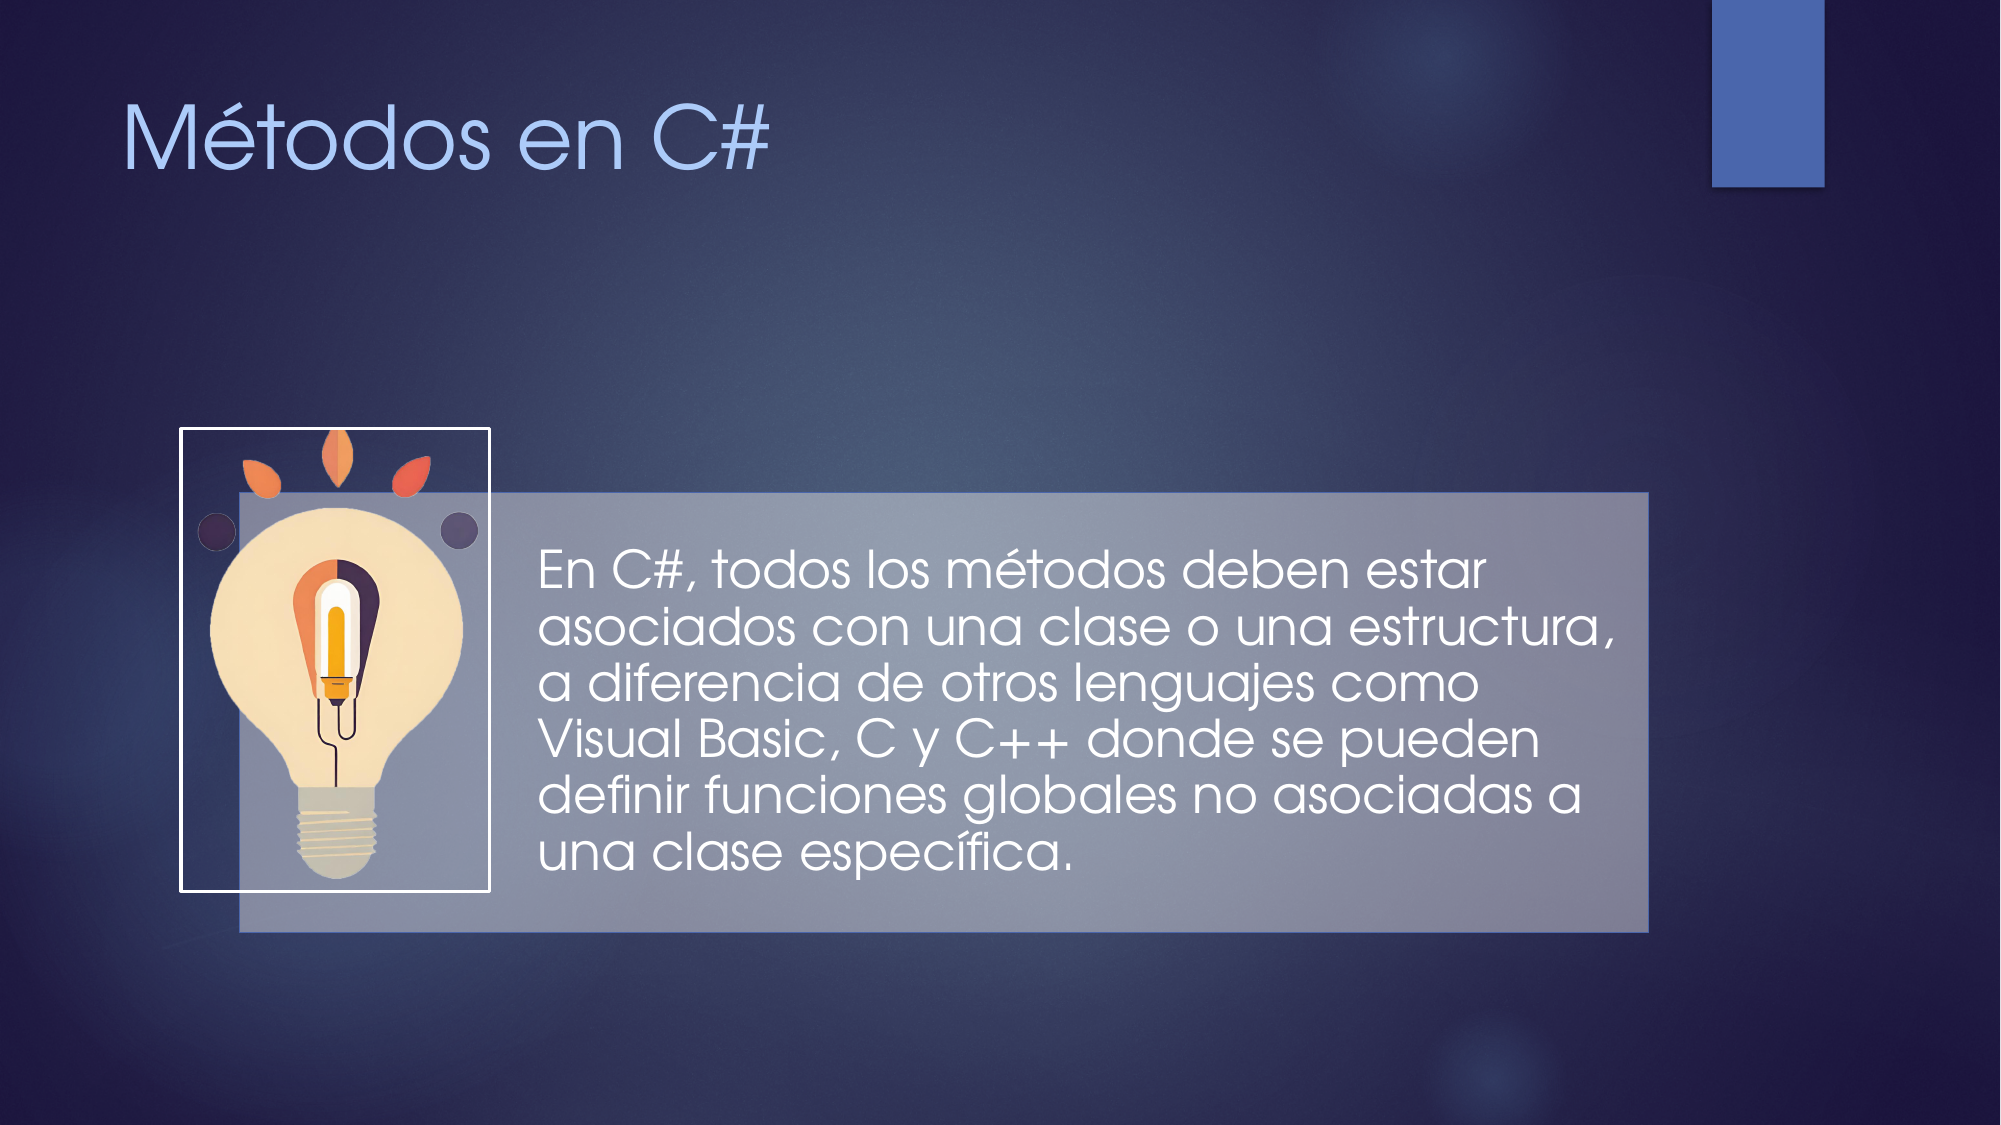

# Métodos en C#
En C#, todos los métodos deben estar asociados con una clase o una estructura, a diferencia de otros lenguajes como Visual Basic, C y C++ donde se pueden definir funciones globales no asociadas a una clase específica.